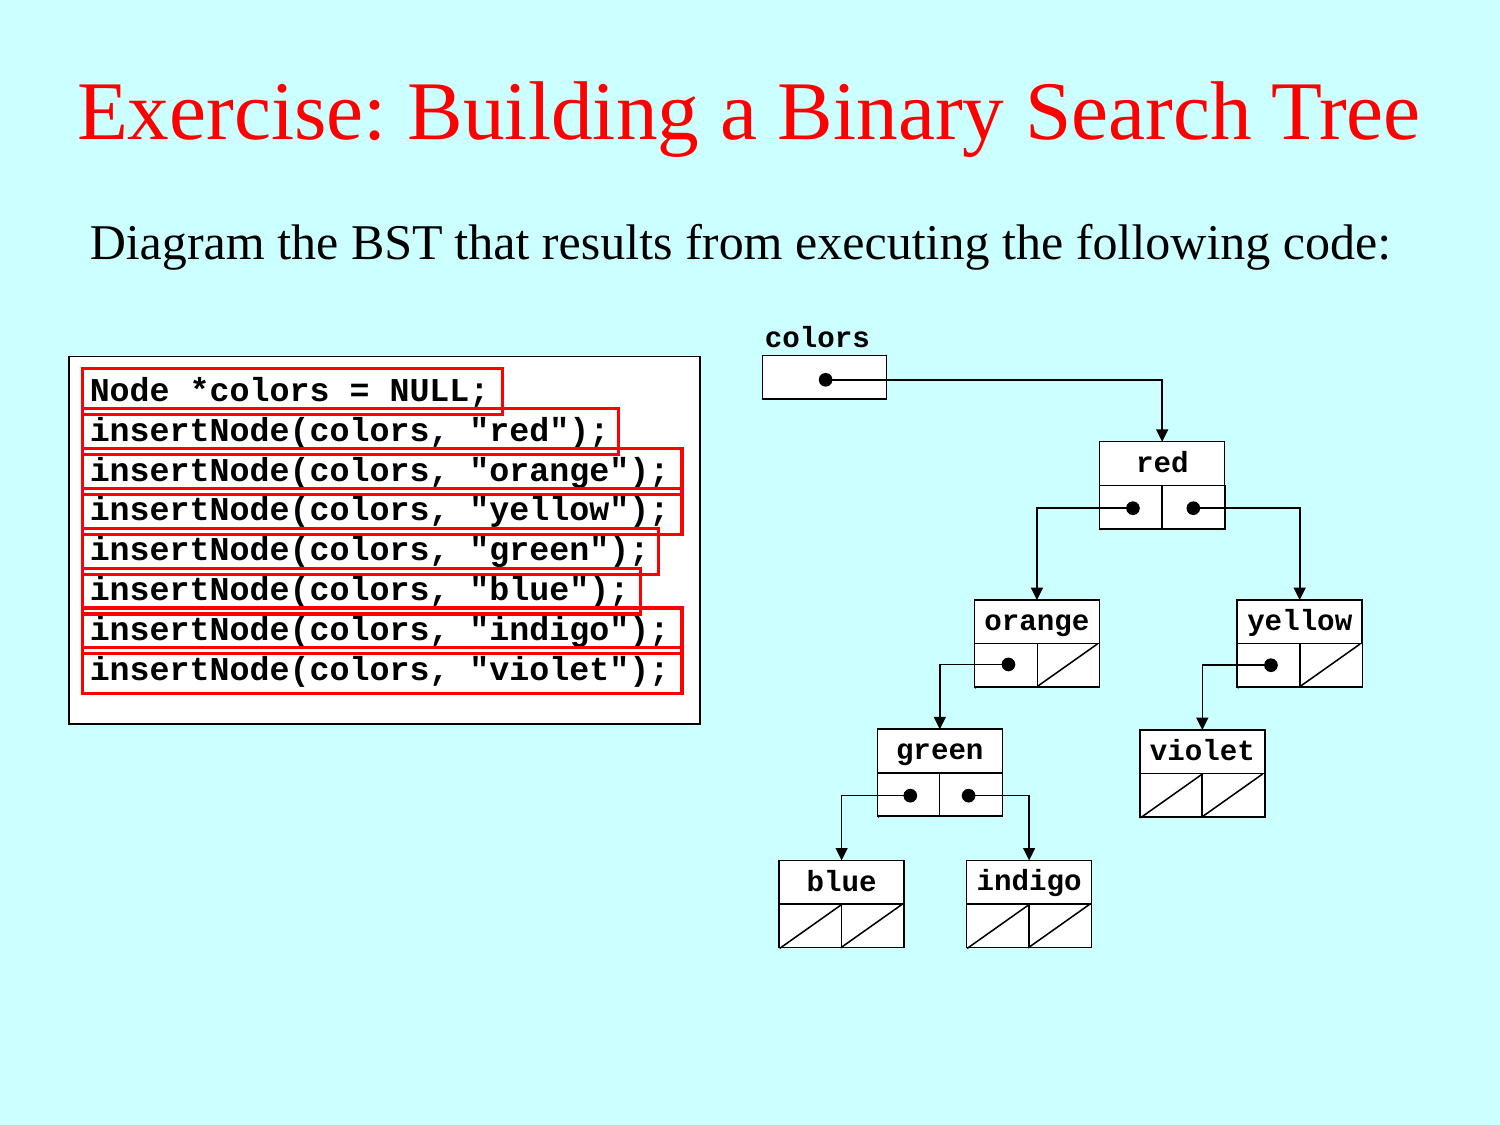

# Exercise: Building a Binary Search Tree
Diagram the BST that results from executing the following code:
colors

red

Node *colors = NULL;
insertNode(colors, "red");
insertNode(colors, "orange");
insertNode(colors, "yellow");
insertNode(colors, "green");
insertNode(colors, "blue");
insertNode(colors, "indigo");
insertNode(colors, "violet");

orange

yellow

green

violet

blue

indigo